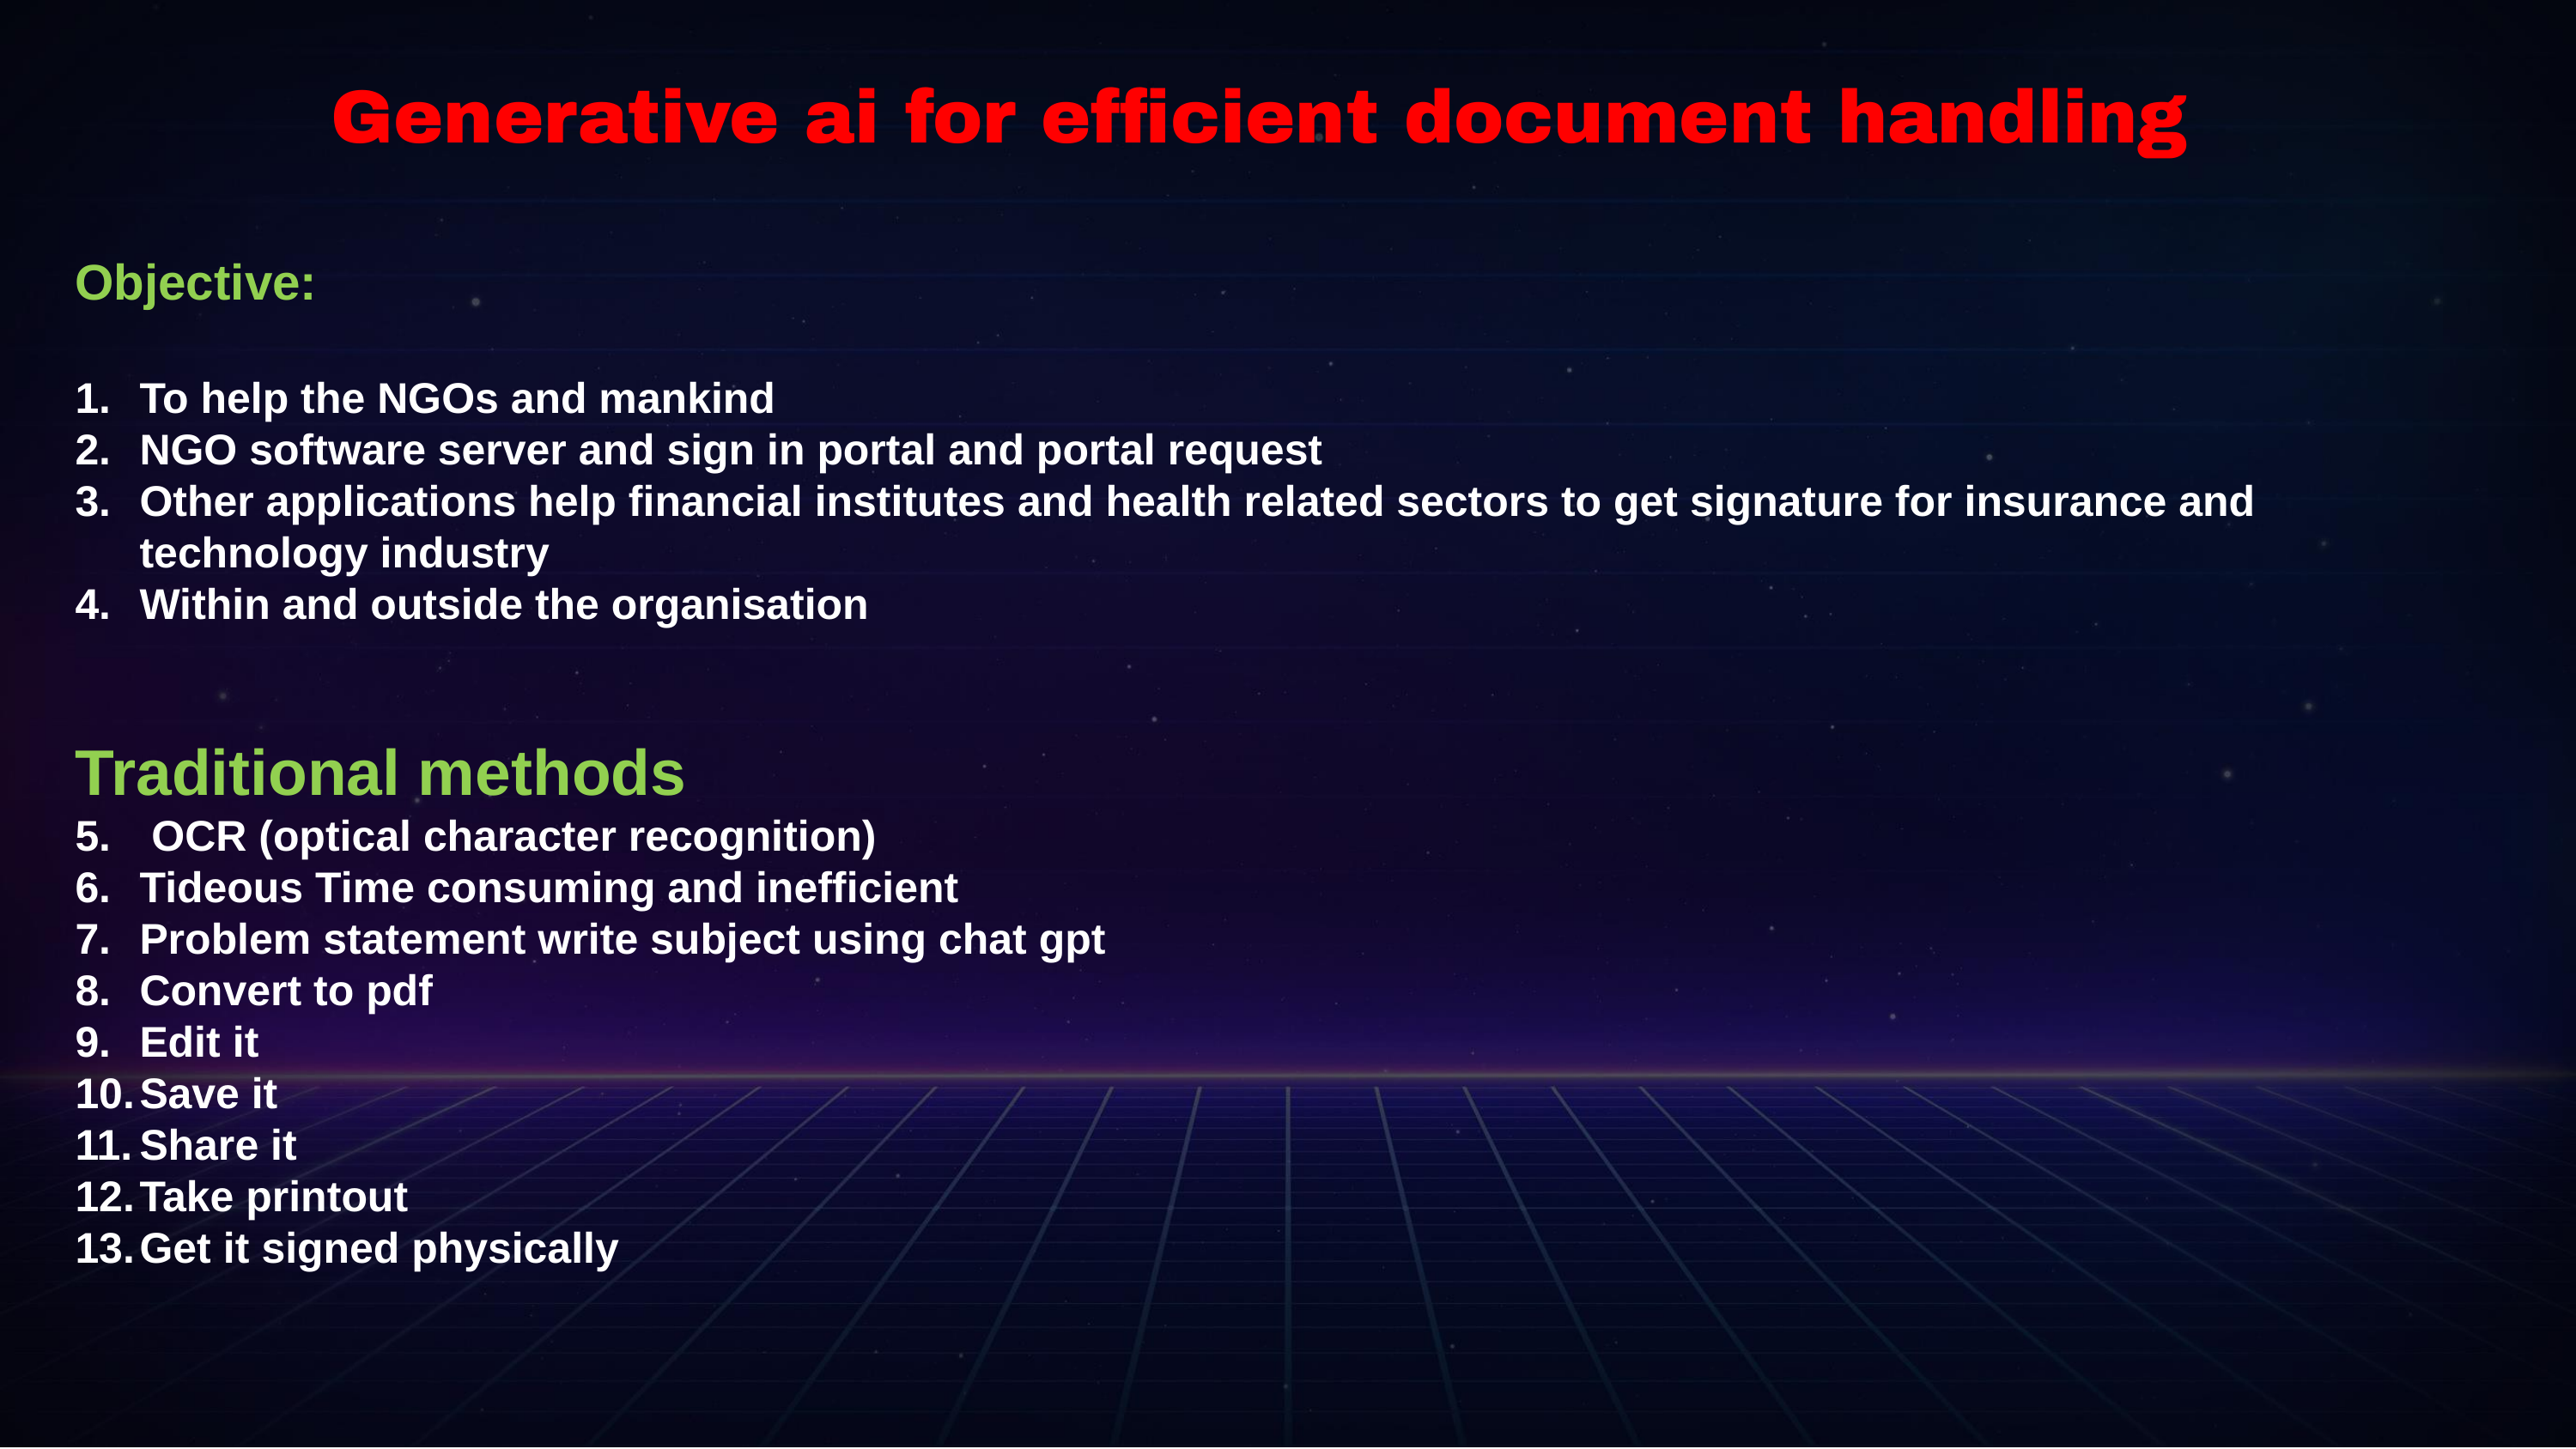

# Generative ai for efficient document handling
Objective:

To help the NGOs and mankind
NGO software server and sign in portal and portal request
Other applications help financial institutes and health related sectors to get signature for insurance and technology industry
Within and outside the organisation

Traditional methods
 OCR (optical character recognition)
Tideous Time consuming and inefficient
Problem statement write subject using chat gpt
Convert to pdf
Edit it
Save it
Share it
Take printout
Get it signed physically